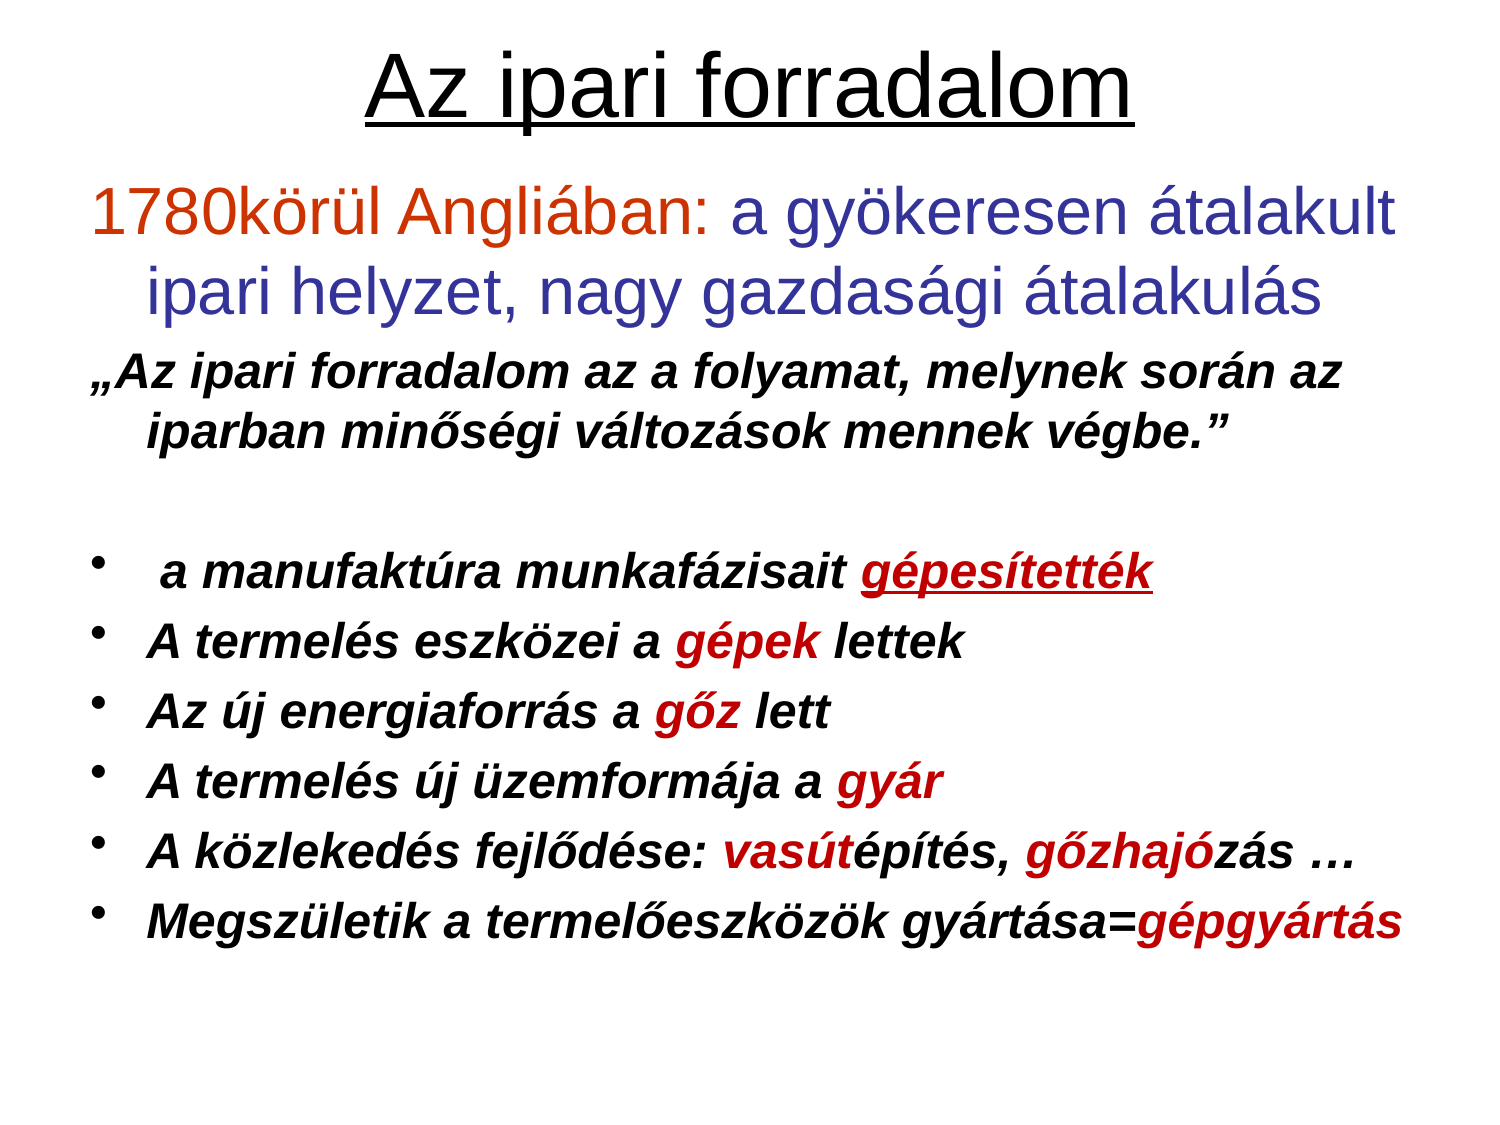

# Az ipari forradalom
1780körül Angliában: a gyökeresen átalakult ipari helyzet, nagy gazdasági átalakulás
„Az ipari forradalom az a folyamat, melynek során az iparban minőségi változások mennek végbe.”

 a manufaktúra munkafázisait gépesítették
A termelés eszközei a gépek lettek
Az új energiaforrás a gőz lett
A termelés új üzemformája a gyár
A közlekedés fejlődése: vasútépítés, gőzhajózás …
Megszületik a termelőeszközök gyártása=gépgyártás